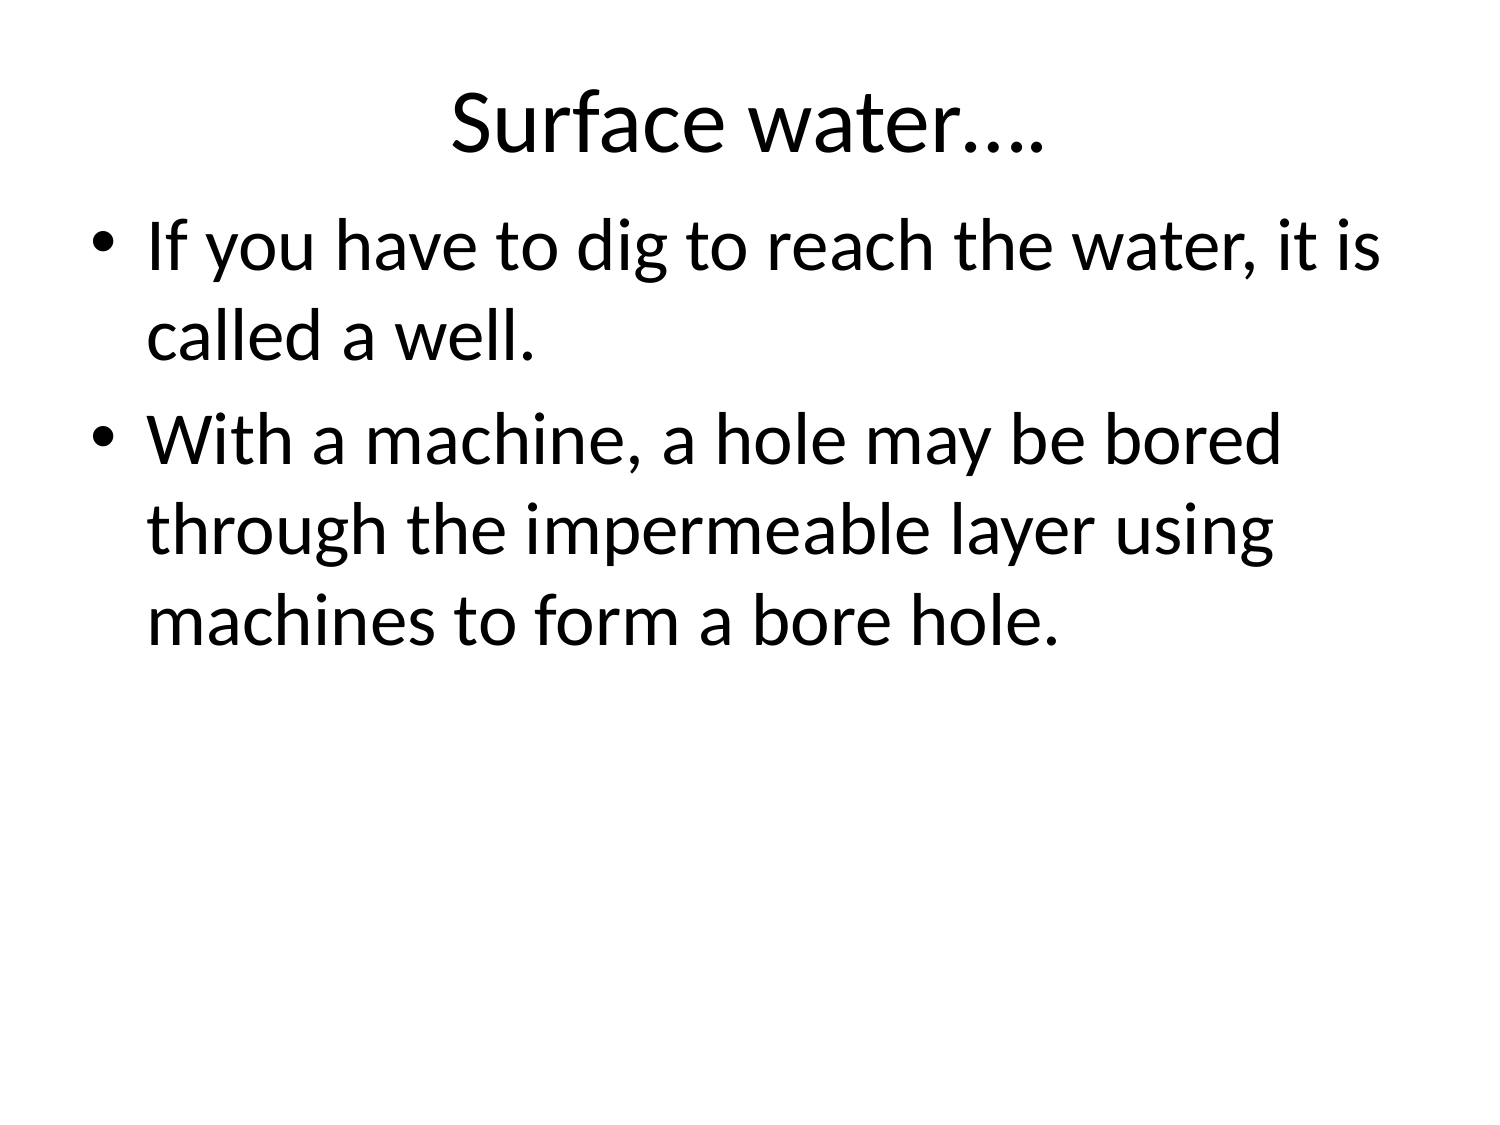

# Surface water….
If you have to dig to reach the water, it is called a well.
With a machine, a hole may be bored through the impermeable layer using machines to form a bore hole.